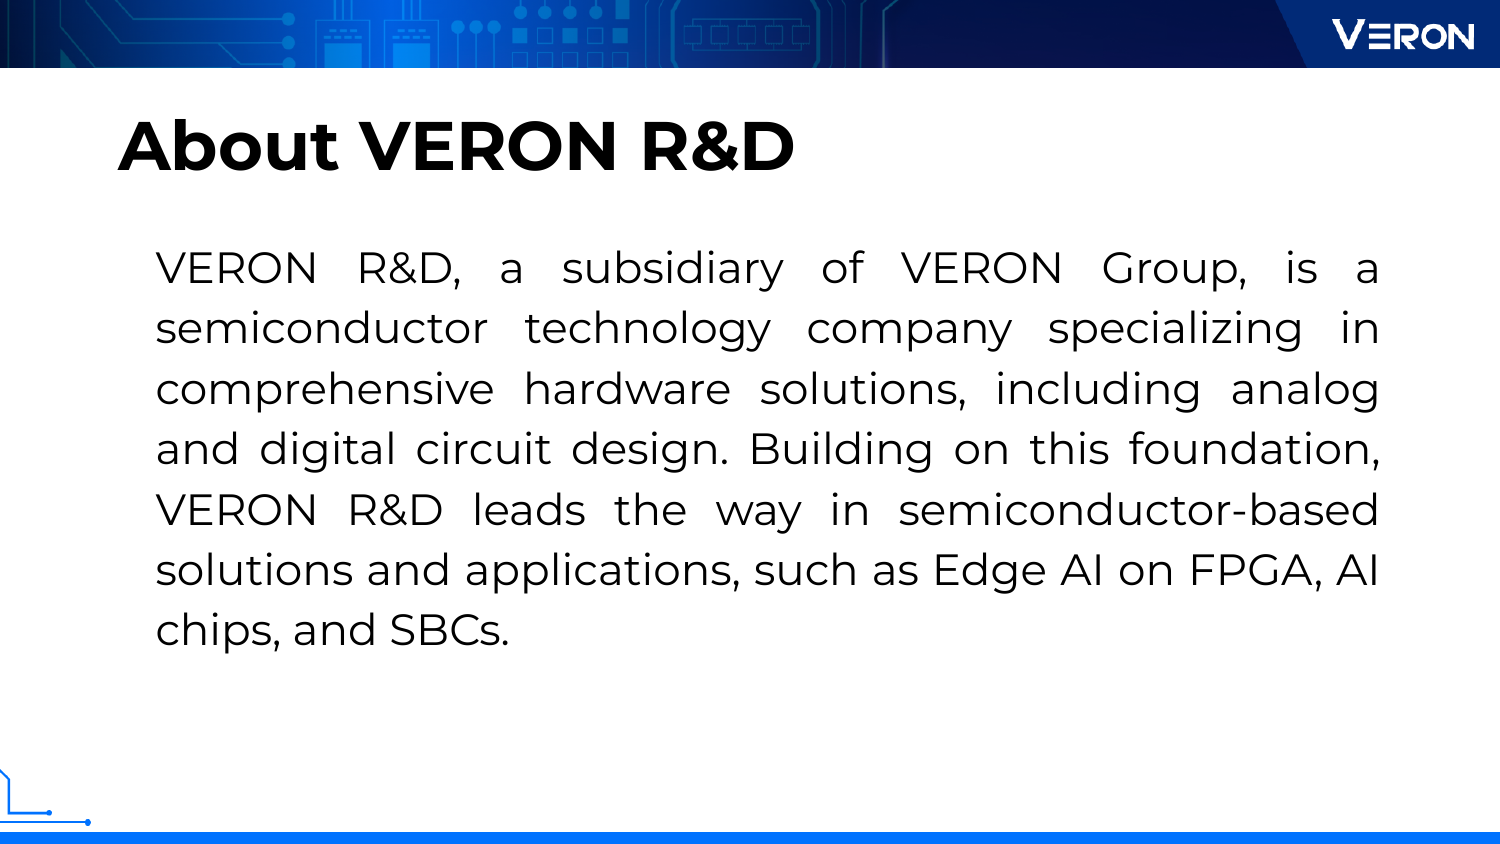

# About VERON R&D
VERON R&D, a subsidiary of VERON Group, is a semiconductor technology company specializing in comprehensive hardware solutions, including analog and digital circuit design. Building on this foundation, VERON R&D leads the way in semiconductor-based solutions and applications, such as Edge AI on FPGA, AI chips, and SBCs.